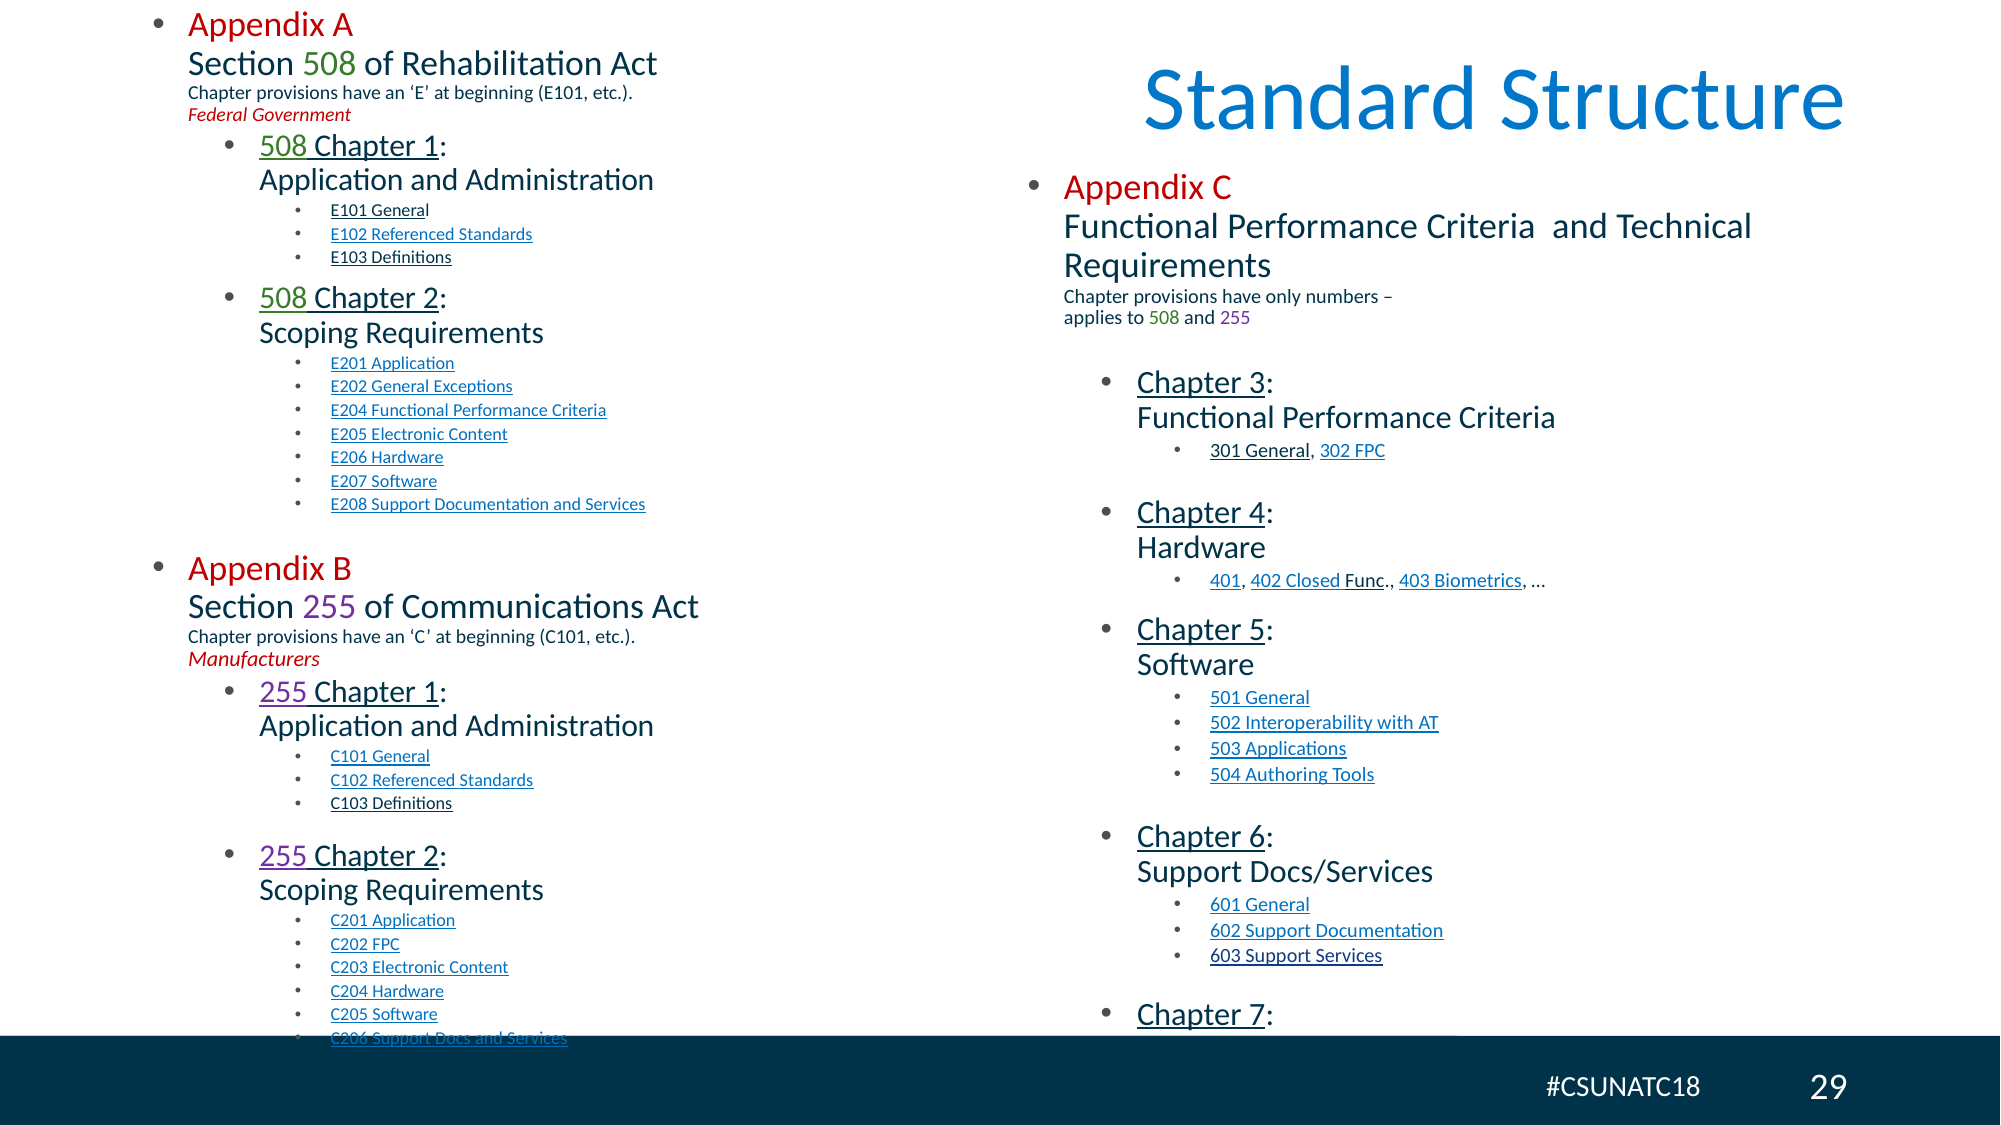

Appendix A
Section 508 of Rehabilitation Act
Chapter provisions have an ‘E’ at beginning (E101, etc.).
Federal Government
508 Chapter 1:
Application and Administration
E101 General
E102 Referenced Standards
E103 Definitions
508 Chapter 2:
Scoping Requirements
E201 Application
E202 General Exceptions
E204 Functional Performance Criteria
E205 Electronic Content
E206 Hardware
E207 Software
E208 Support Documentation and Services
Appendix B
Section 255 of Communications Act
Chapter provisions have an ‘C’ at beginning (C101, etc.).
Manufacturers
255 Chapter 1:
Application and Administration
C101 General
C102 Referenced Standards
C103 Definitions
255 Chapter 2:
Scoping Requirements
C201 Application
C202 FPC
C203 Electronic Content
C204 Hardware
C205 Software
C206 Support Docs and Services
# Standard Structure
Appendix C
Functional Performance Criteria  and Technical Requirements
Chapter provisions have only numbers –
applies to 508 and 255

Chapter 3:
Functional Performance Criteria
301 General, 302 FPC

Chapter 4:
Hardware
401, 402 Closed Func., 403 Biometrics, …
Chapter 5:
Software
501 General
502 Interoperability with AT
503 Applications
504 Authoring Tools

Chapter 6:
Support Docs/Services
601 General
602 Support Documentation
603 Support Services

Chapter 7:
Referenced Standards
29